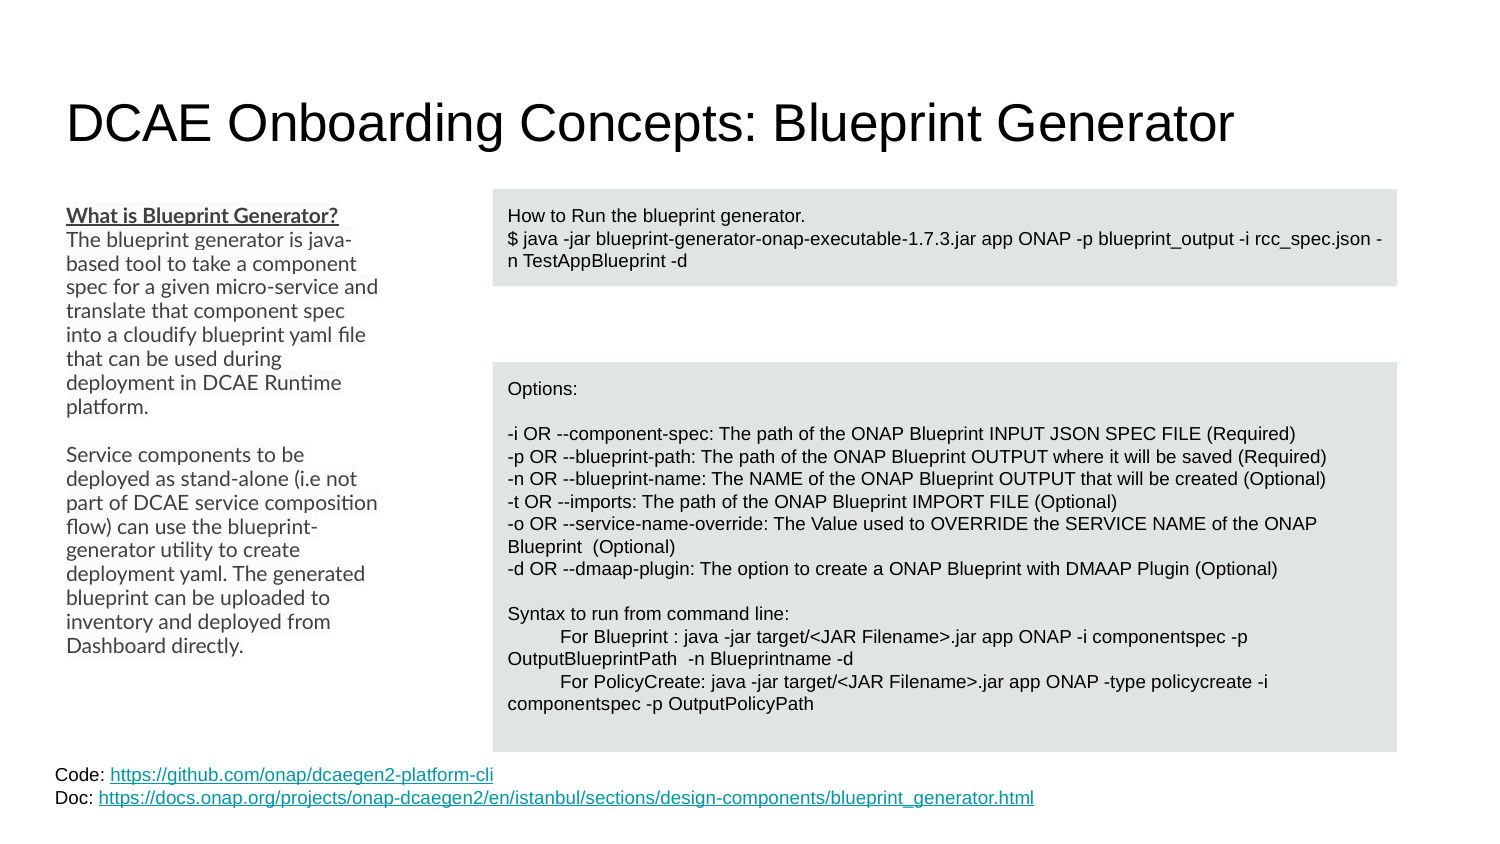

# DCAE Onboarding Concepts: Blueprint Generator
What is Blueprint Generator?
The blueprint generator is java-based tool to take a component spec for a given micro-service and translate that component spec into a cloudify blueprint yaml file that can be used during deployment in DCAE Runtime platform.

Service components to be deployed as stand-alone (i.e not part of DCAE service composition flow) can use the blueprint-generator utility to create deployment yaml. The generated blueprint can be uploaded to inventory and deployed from Dashboard directly.
How to Run the blueprint generator.
$ java -jar blueprint-generator-onap-executable-1.7.3.jar app ONAP -p blueprint_output -i rcc_spec.json -n TestAppBlueprint -d
Options:

-i OR --component-spec: The path of the ONAP Blueprint INPUT JSON SPEC FILE (Required)
-p OR --blueprint-path: The path of the ONAP Blueprint OUTPUT where it will be saved (Required)
-n OR --blueprint-name: The NAME of the ONAP Blueprint OUTPUT that will be created (Optional)
-t OR --imports: The path of the ONAP Blueprint IMPORT FILE (Optional)
-o OR --service-name-override: The Value used to OVERRIDE the SERVICE NAME of the ONAP Blueprint  (Optional)
-d OR --dmaap-plugin: The option to create a ONAP Blueprint with DMAAP Plugin (Optional)

Syntax to run from command line:
          For Blueprint : java -jar target/<JAR Filename>.jar app ONAP -i componentspec -p OutputBlueprintPath  -n Blueprintname -d
          For PolicyCreate: java -jar target/<JAR Filename>.jar app ONAP -type policycreate -i componentspec -p OutputPolicyPath

Code: https://github.com/onap/dcaegen2-platform-cli
Doc: https://docs.onap.org/projects/onap-dcaegen2/en/istanbul/sections/design-components/blueprint_generator.html